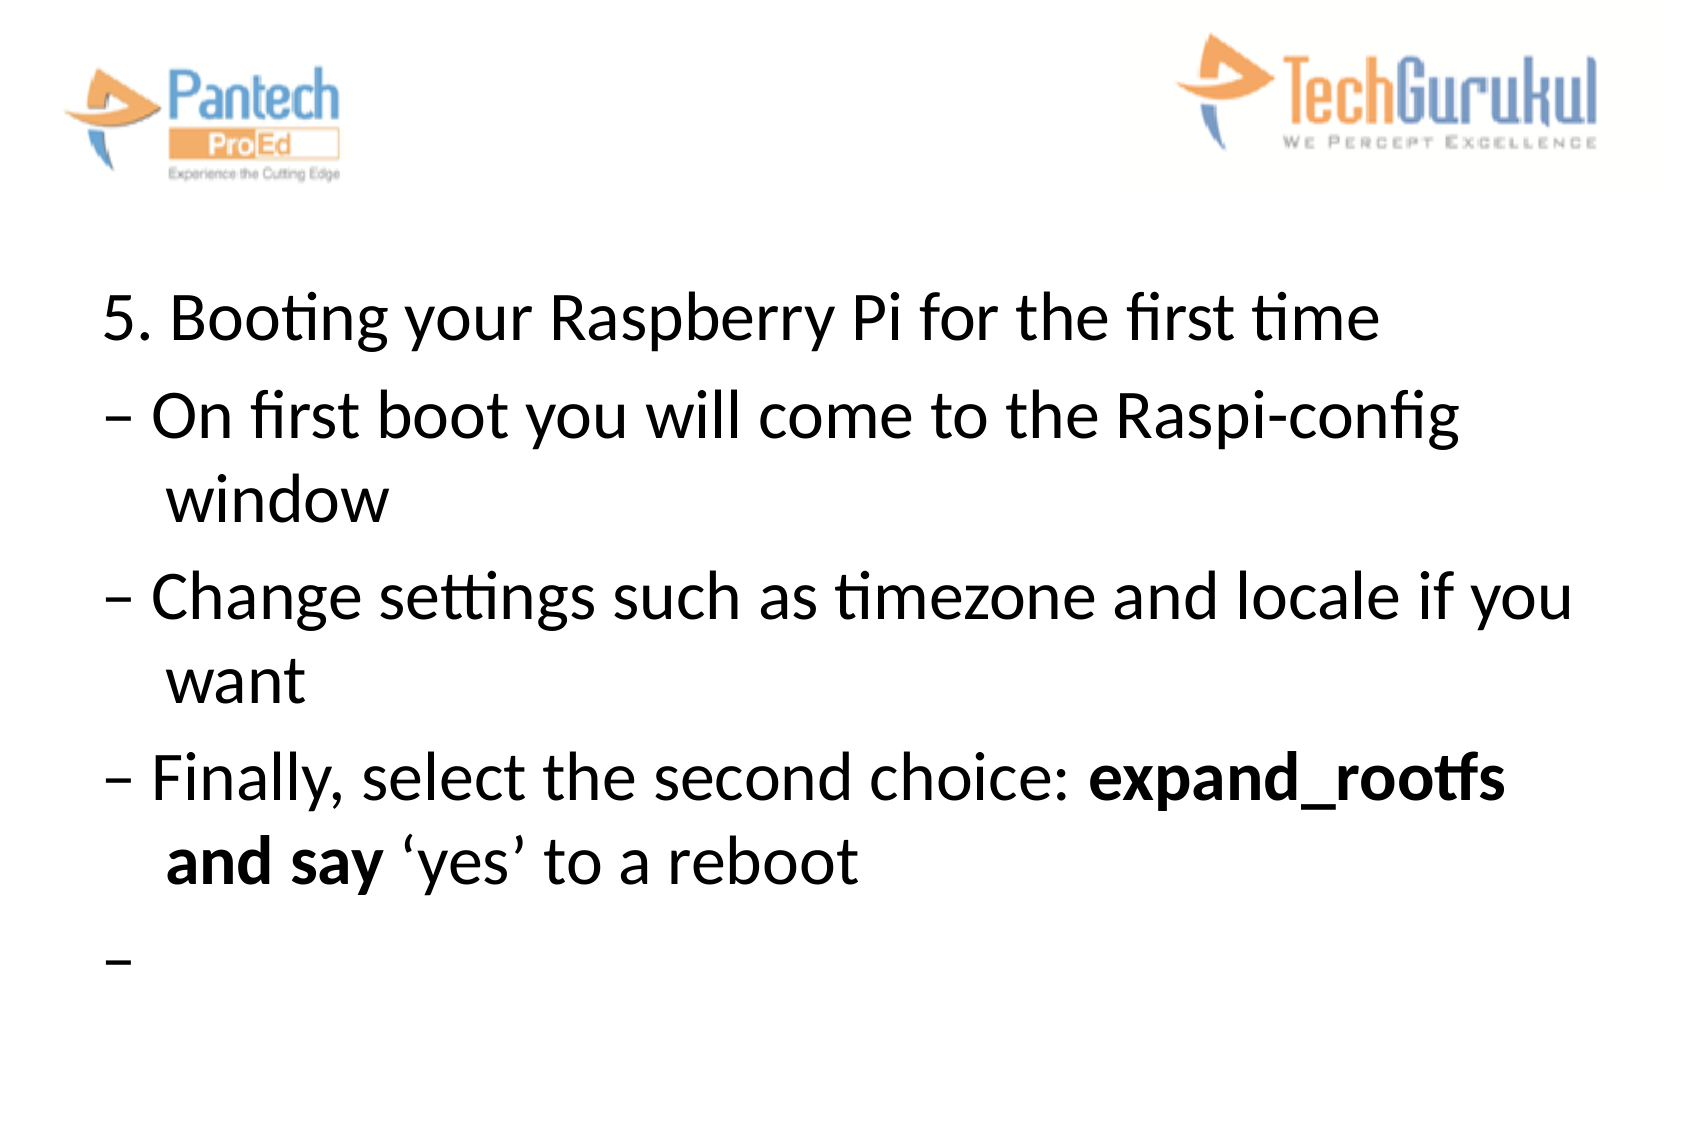

#
5. Booting your Raspberry Pi for the first time
– On first boot you will come to the Raspi-config window
– Change settings such as timezone and locale if you want
– Finally, select the second choice: expand_rootfs and say ‘yes’ to a reboot
–